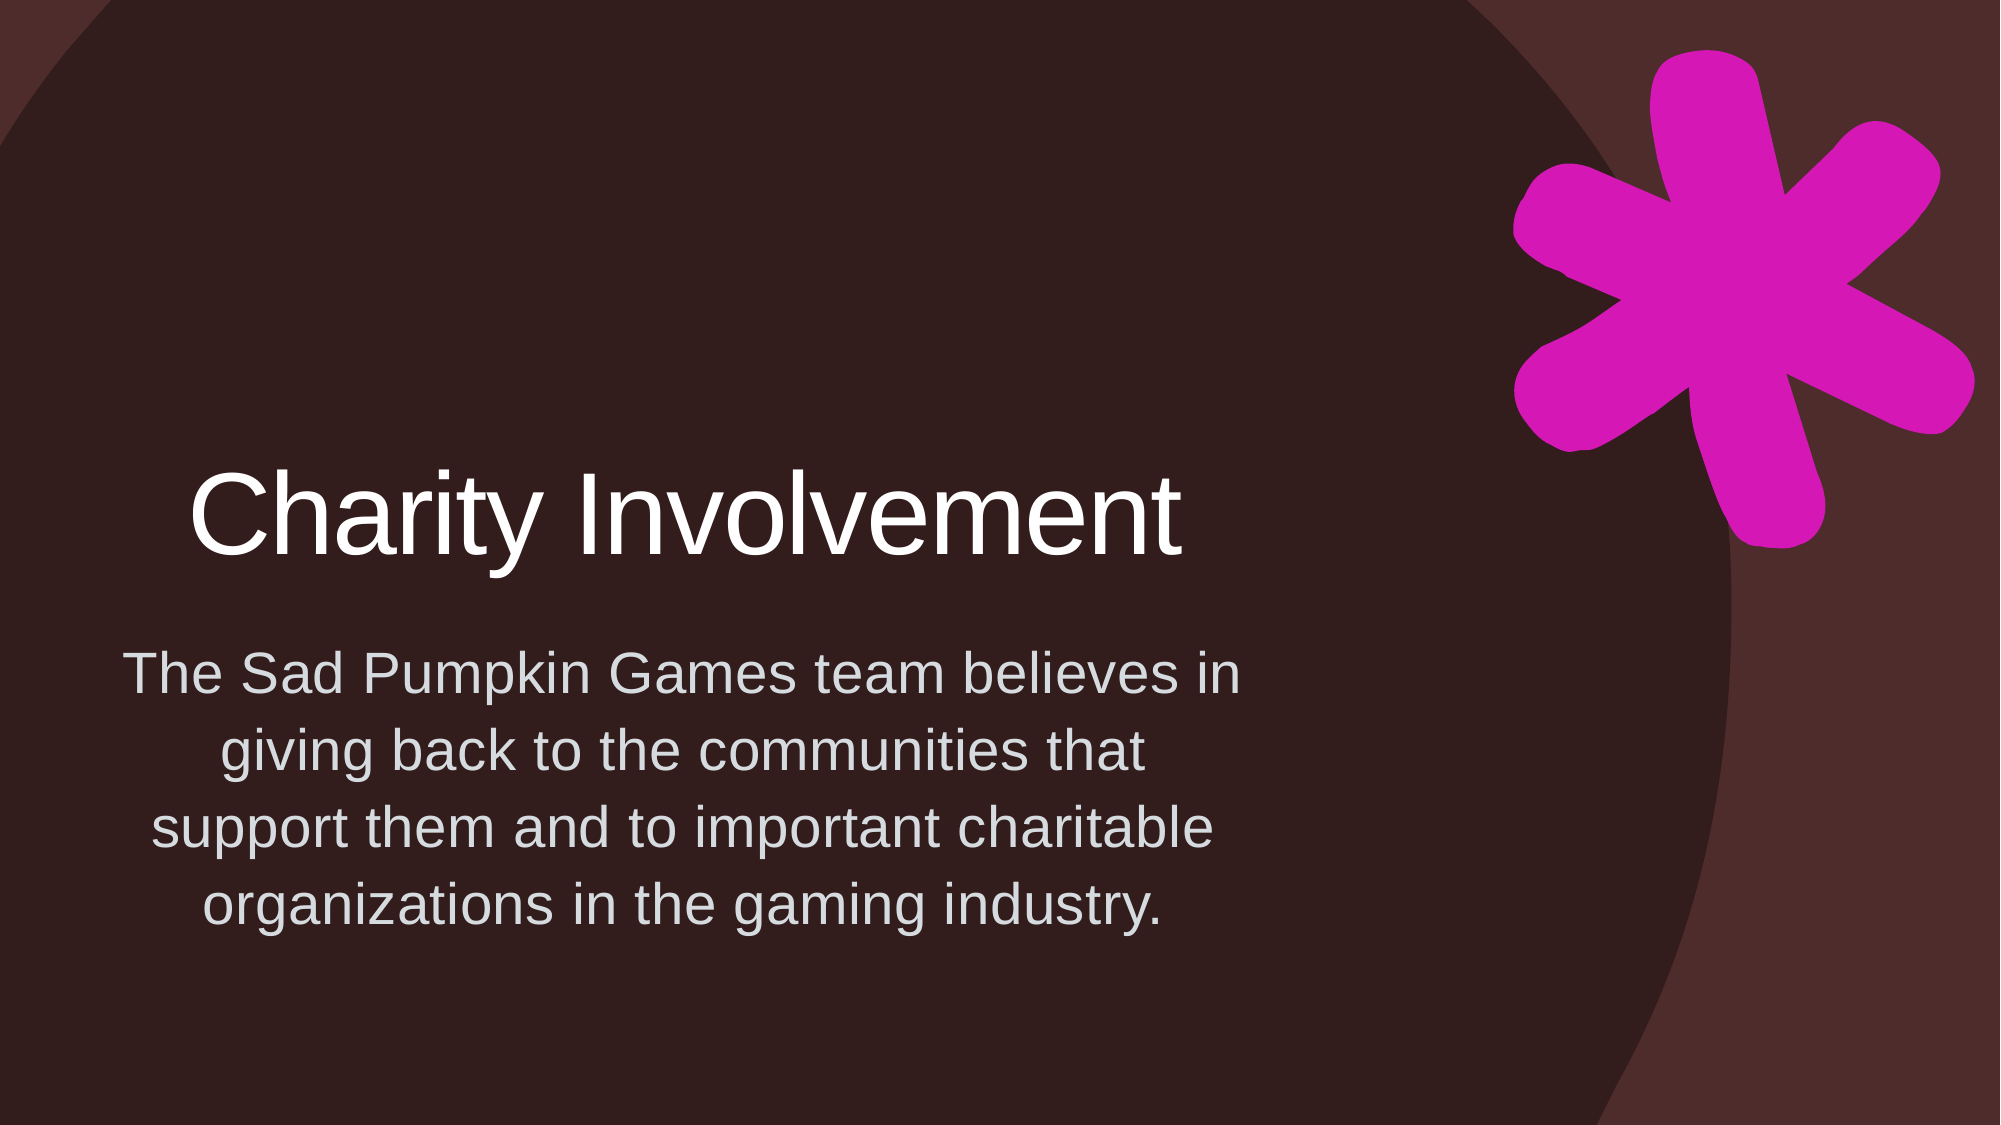

# Charity Involvement
The Sad Pumpkin Games team believes in giving back to the communities that support them and to important charitable organizations in the gaming industry.